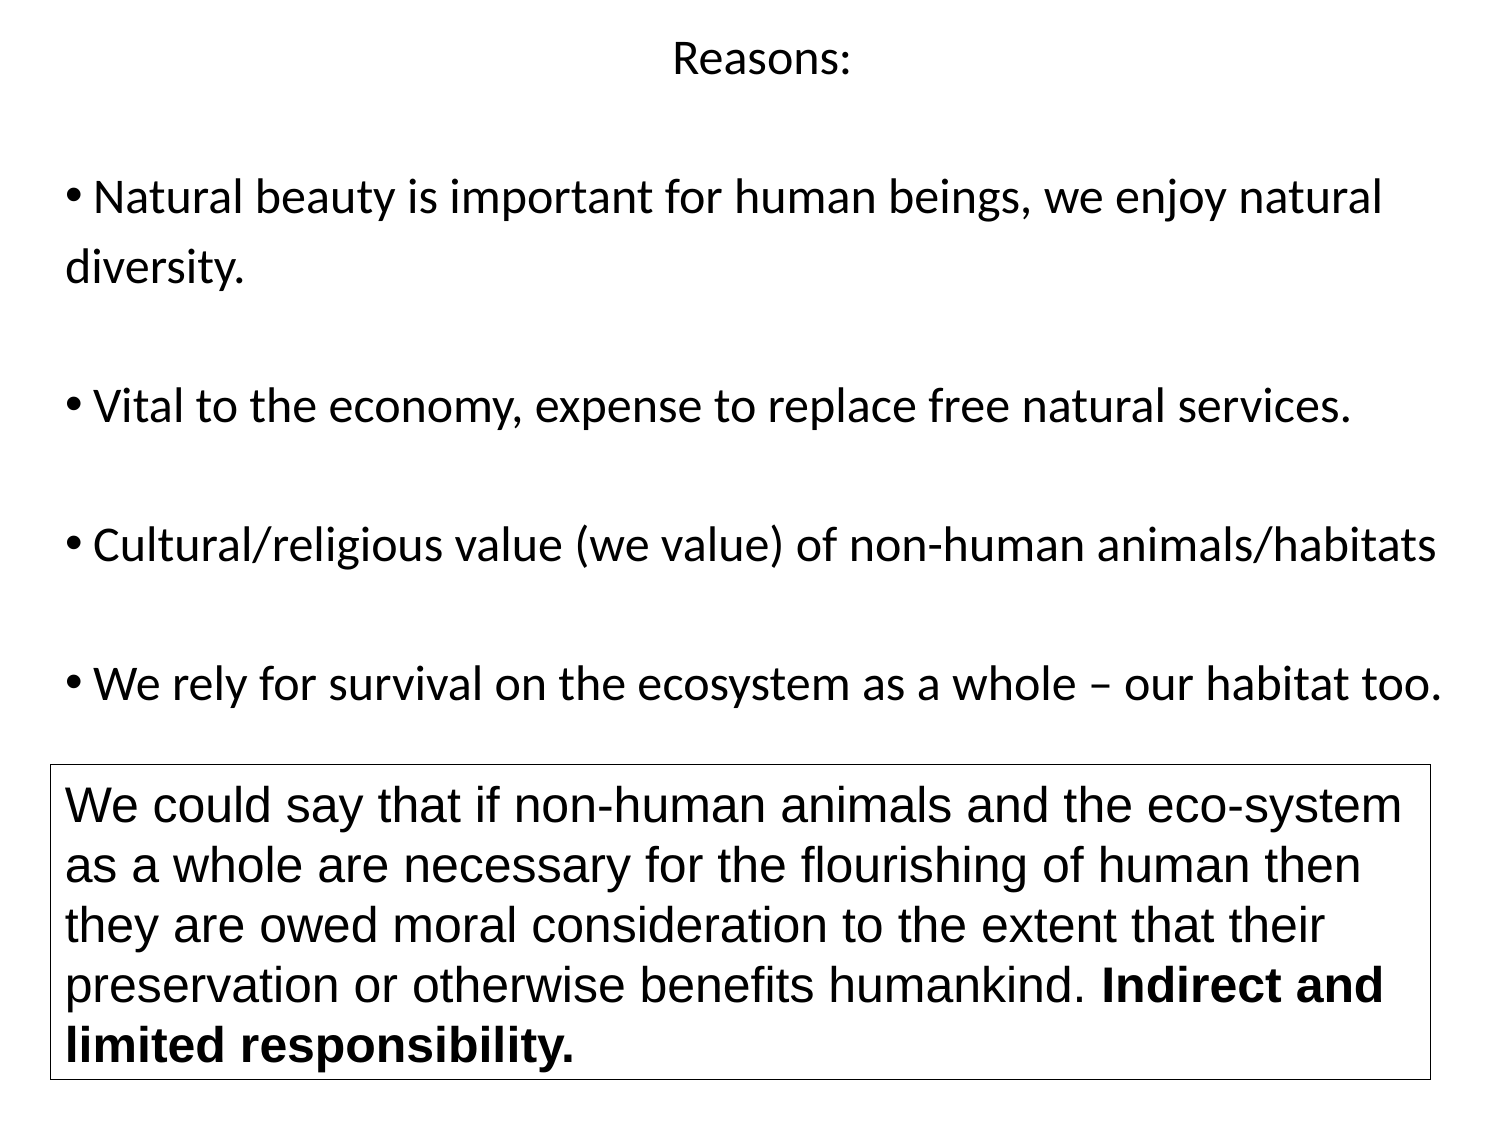

Reasons:

Natural beauty is important for human beings, we enjoy natural
diversity.

Vital to the economy, expense to replace free natural services.

Cultural/religious value (we value) of non-human animals/habitats

We rely for survival on the ecosystem as a whole – our habitat too.

We could say that if non-human animals and the eco-system as a whole are necessary for the flourishing of human then they are owed moral consideration to the extent that their preservation or otherwise benefits humankind. Indirect and limited responsibility.